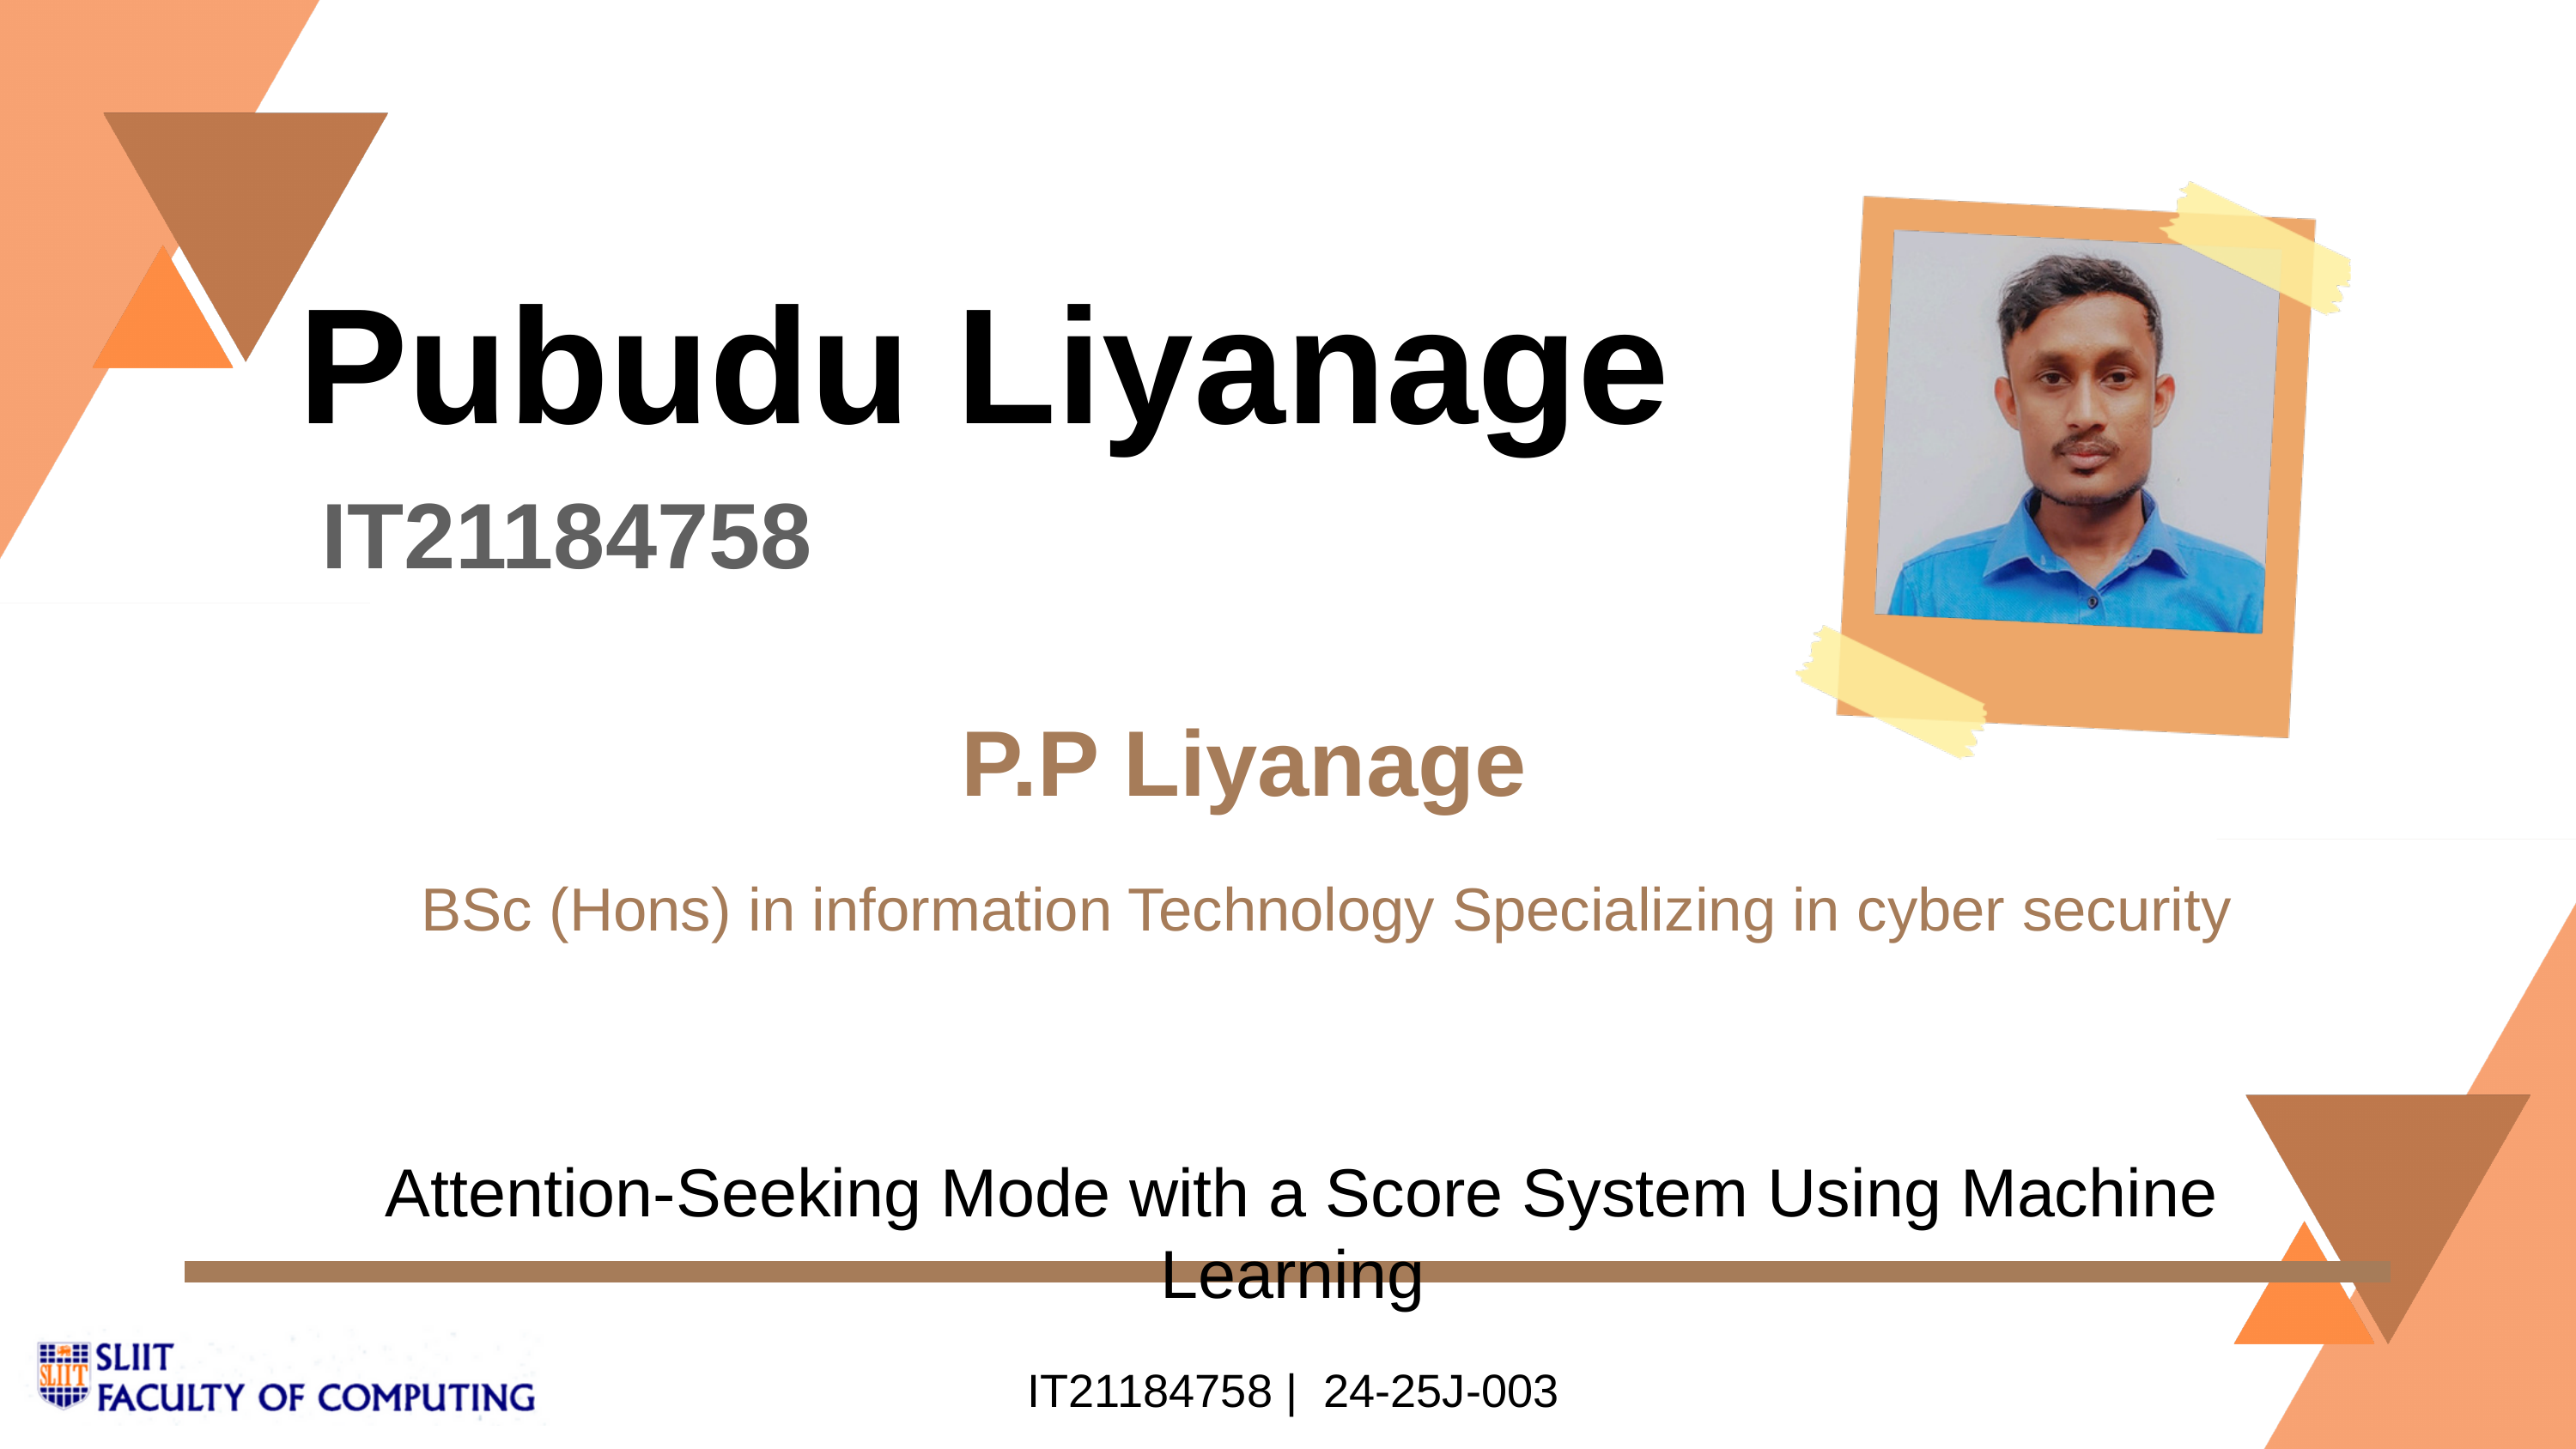

Pubudu Liyanage

IT21184758
P.P Liyanage

BSc (Hons) in information Technology Specializing in cyber security

Attention-Seeking Mode with a Score System Using Machine Learning

IT21184758 |  24-25J-003